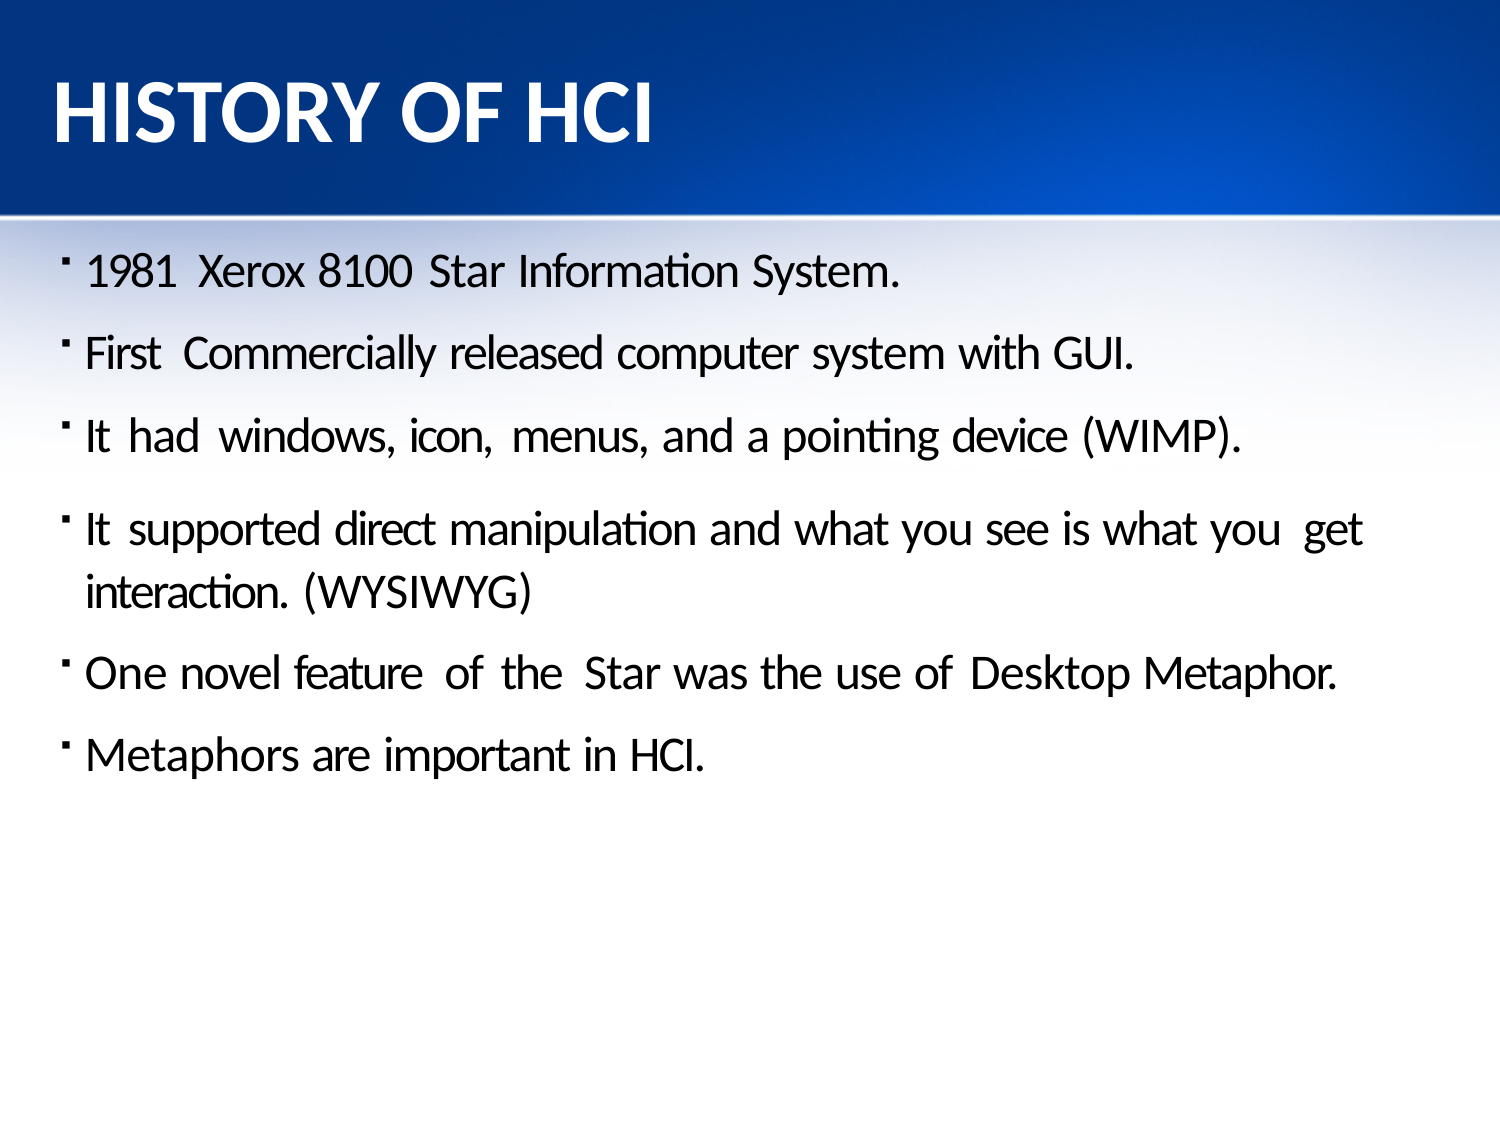

# HISTORY OF HCI
1981  Xerox 8100  Star Information System.
First  Commercially released computer system with GUI.
It  had  windows, icon,  menus, and a pointing device (WIMP).
It  supported direct manipulation and what you see is what you  get interaction.  (WYSIWYG)
One novel feature  of  the  Star was the use of  Desktop Metaphor.
Metaphors are important in HCI.